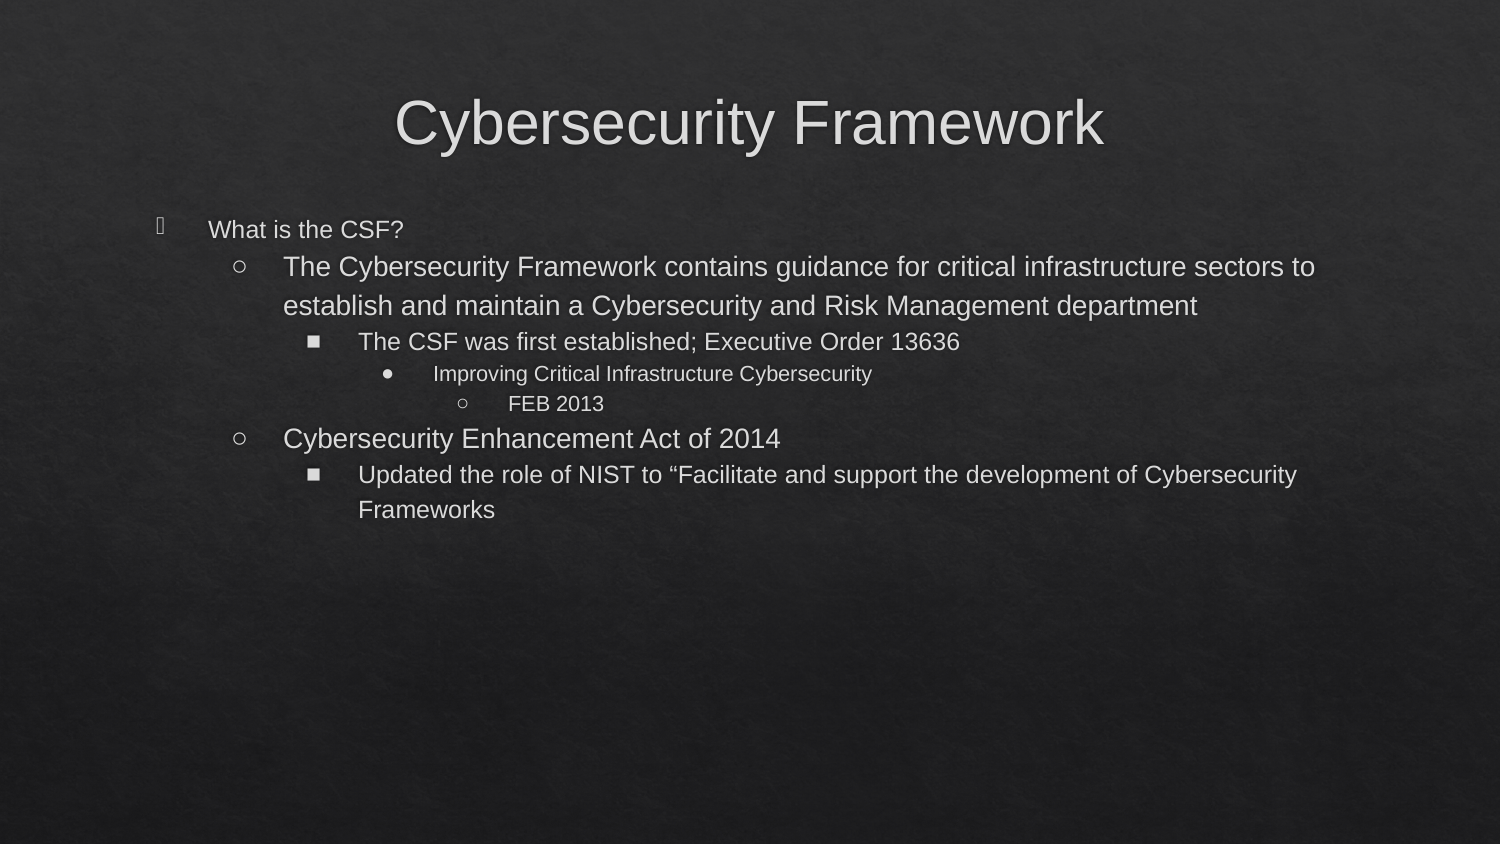

# Cybersecurity Framework
What is the CSF?
The Cybersecurity Framework contains guidance for critical infrastructure sectors to establish and maintain a Cybersecurity and Risk Management department
The CSF was first established; Executive Order 13636
Improving Critical Infrastructure Cybersecurity
FEB 2013
Cybersecurity Enhancement Act of 2014
Updated the role of NIST to “Facilitate and support the development of Cybersecurity Frameworks